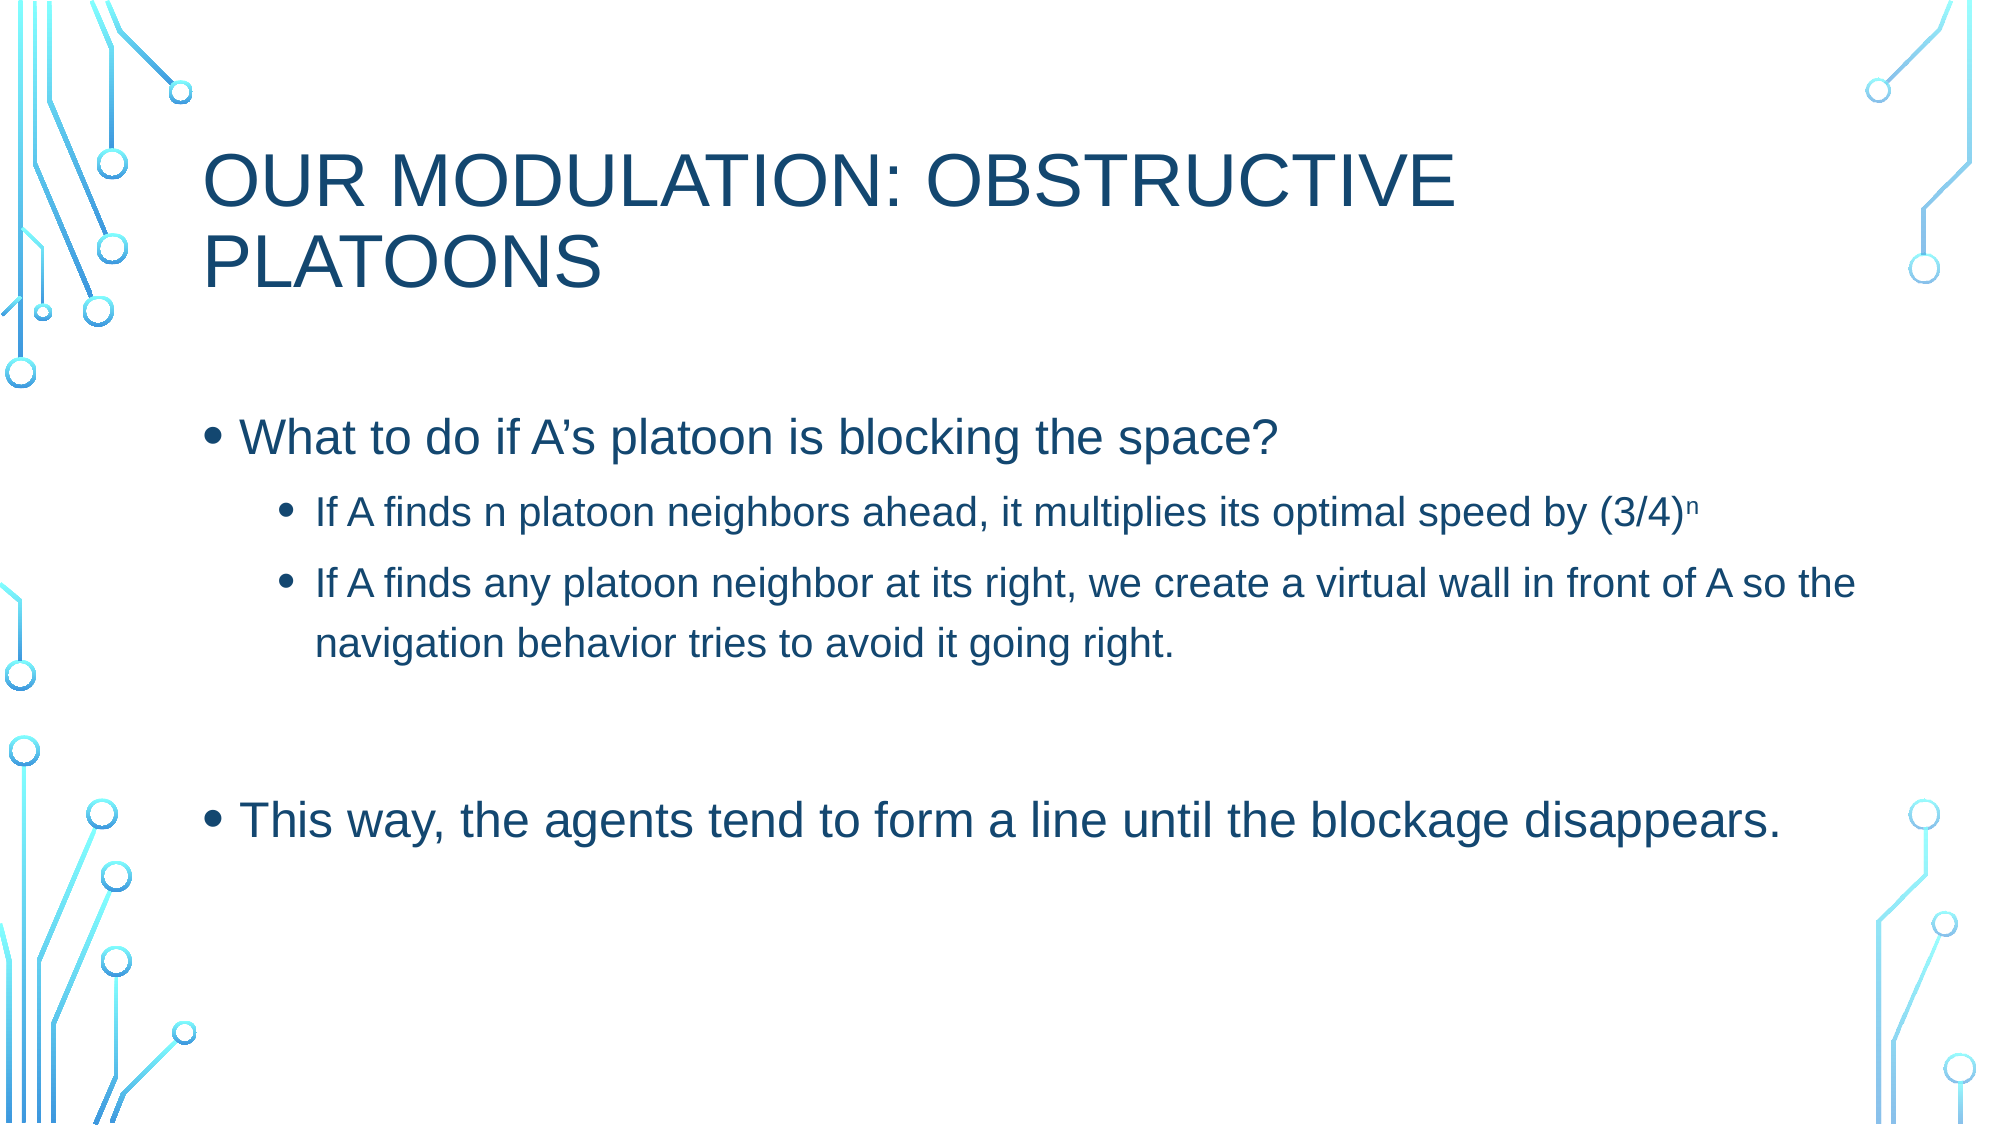

# OUR MODULATION: OBSTRUCTIVE PLATOONS
What to do if A’s platoon is blocking the space?
If A finds n platoon neighbors ahead, it multiplies its optimal speed by (3/4)n
If A finds any platoon neighbor at its right, we create a virtual wall in front of A so the navigation behavior tries to avoid it going right.

This way, the agents tend to form a line until the blockage disappears.